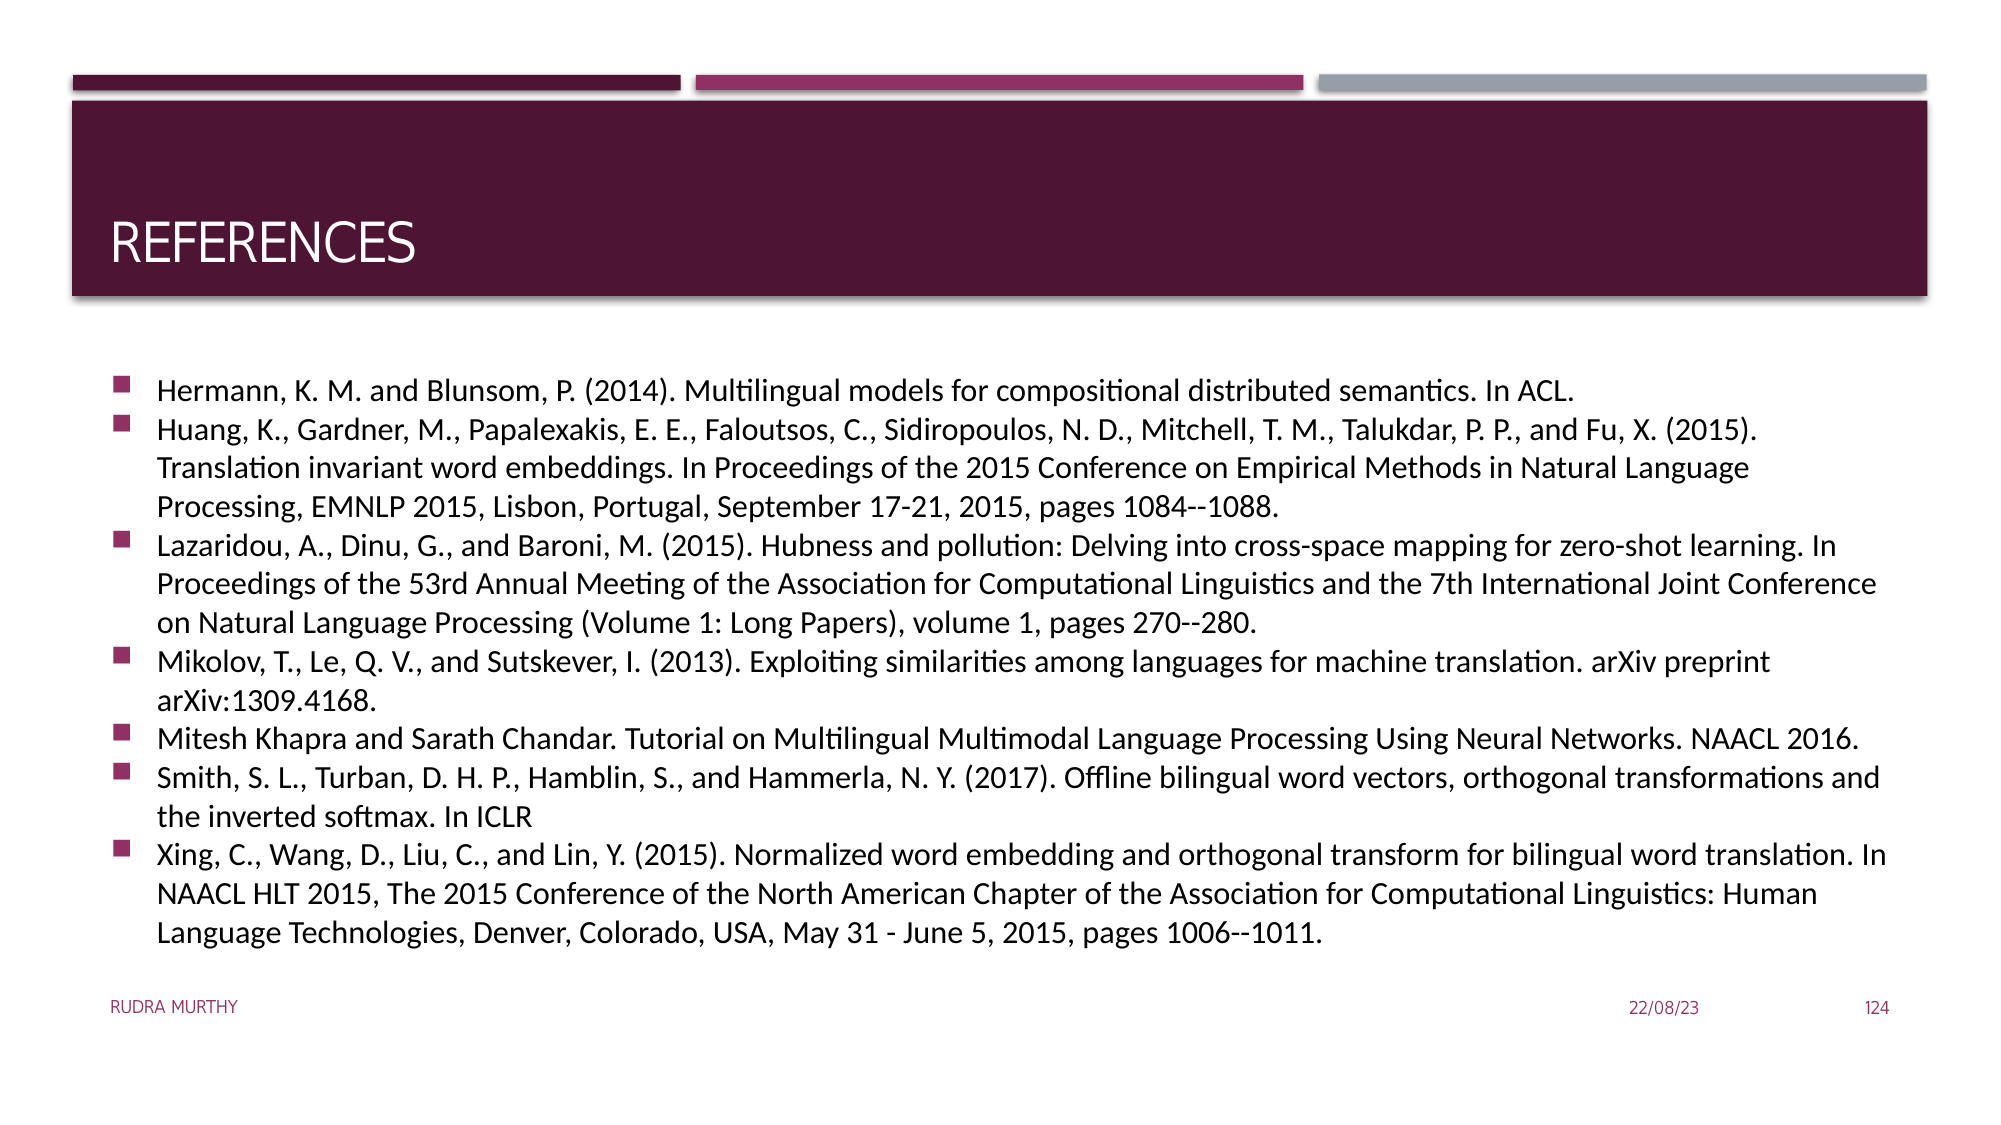

# References
Hermann, K. M. and Blunsom, P. (2014). Multilingual models for compositional distributed semantics. In ACL.
Huang, K., Gardner, M., Papalexakis, E. E., Faloutsos, C., Sidiropoulos, N. D., Mitchell, T. M., Talukdar, P. P., and Fu, X. (2015). Translation invariant word embeddings. In Proceedings of the 2015 Conference on Empirical Methods in Natural Language Processing, EMNLP 2015, Lisbon, Portugal, September 17-21, 2015, pages 1084--1088.
Lazaridou, A., Dinu, G., and Baroni, M. (2015). Hubness and pollution: Delving into cross-space mapping for zero-shot learning. In Proceedings of the 53rd Annual Meeting of the Association for Computational Linguistics and the 7th International Joint Conference on Natural Language Processing (Volume 1: Long Papers), volume 1, pages 270--280.
Mikolov, T., Le, Q. V., and Sutskever, I. (2013). Exploiting similarities among languages for machine translation. arXiv preprint arXiv:1309.4168.
Mitesh Khapra and Sarath Chandar. Tutorial on Multilingual Multimodal Language Processing Using Neural Networks. NAACL 2016.
Smith, S. L., Turban, D. H. P., Hamblin, S., and Hammerla, N. Y. (2017). Offline bilingual word vectors, orthogonal transformations and the inverted softmax. In ICLR
Xing, C., Wang, D., Liu, C., and Lin, Y. (2015). Normalized word embedding and orthogonal transform for bilingual word translation. In NAACL HLT 2015, The 2015 Conference of the North American Chapter of the Association for Computational Linguistics: Human Language Technologies, Denver, Colorado, USA, May 31 - June 5, 2015, pages 1006--1011.
Rudra Murthy
22/08/23
124